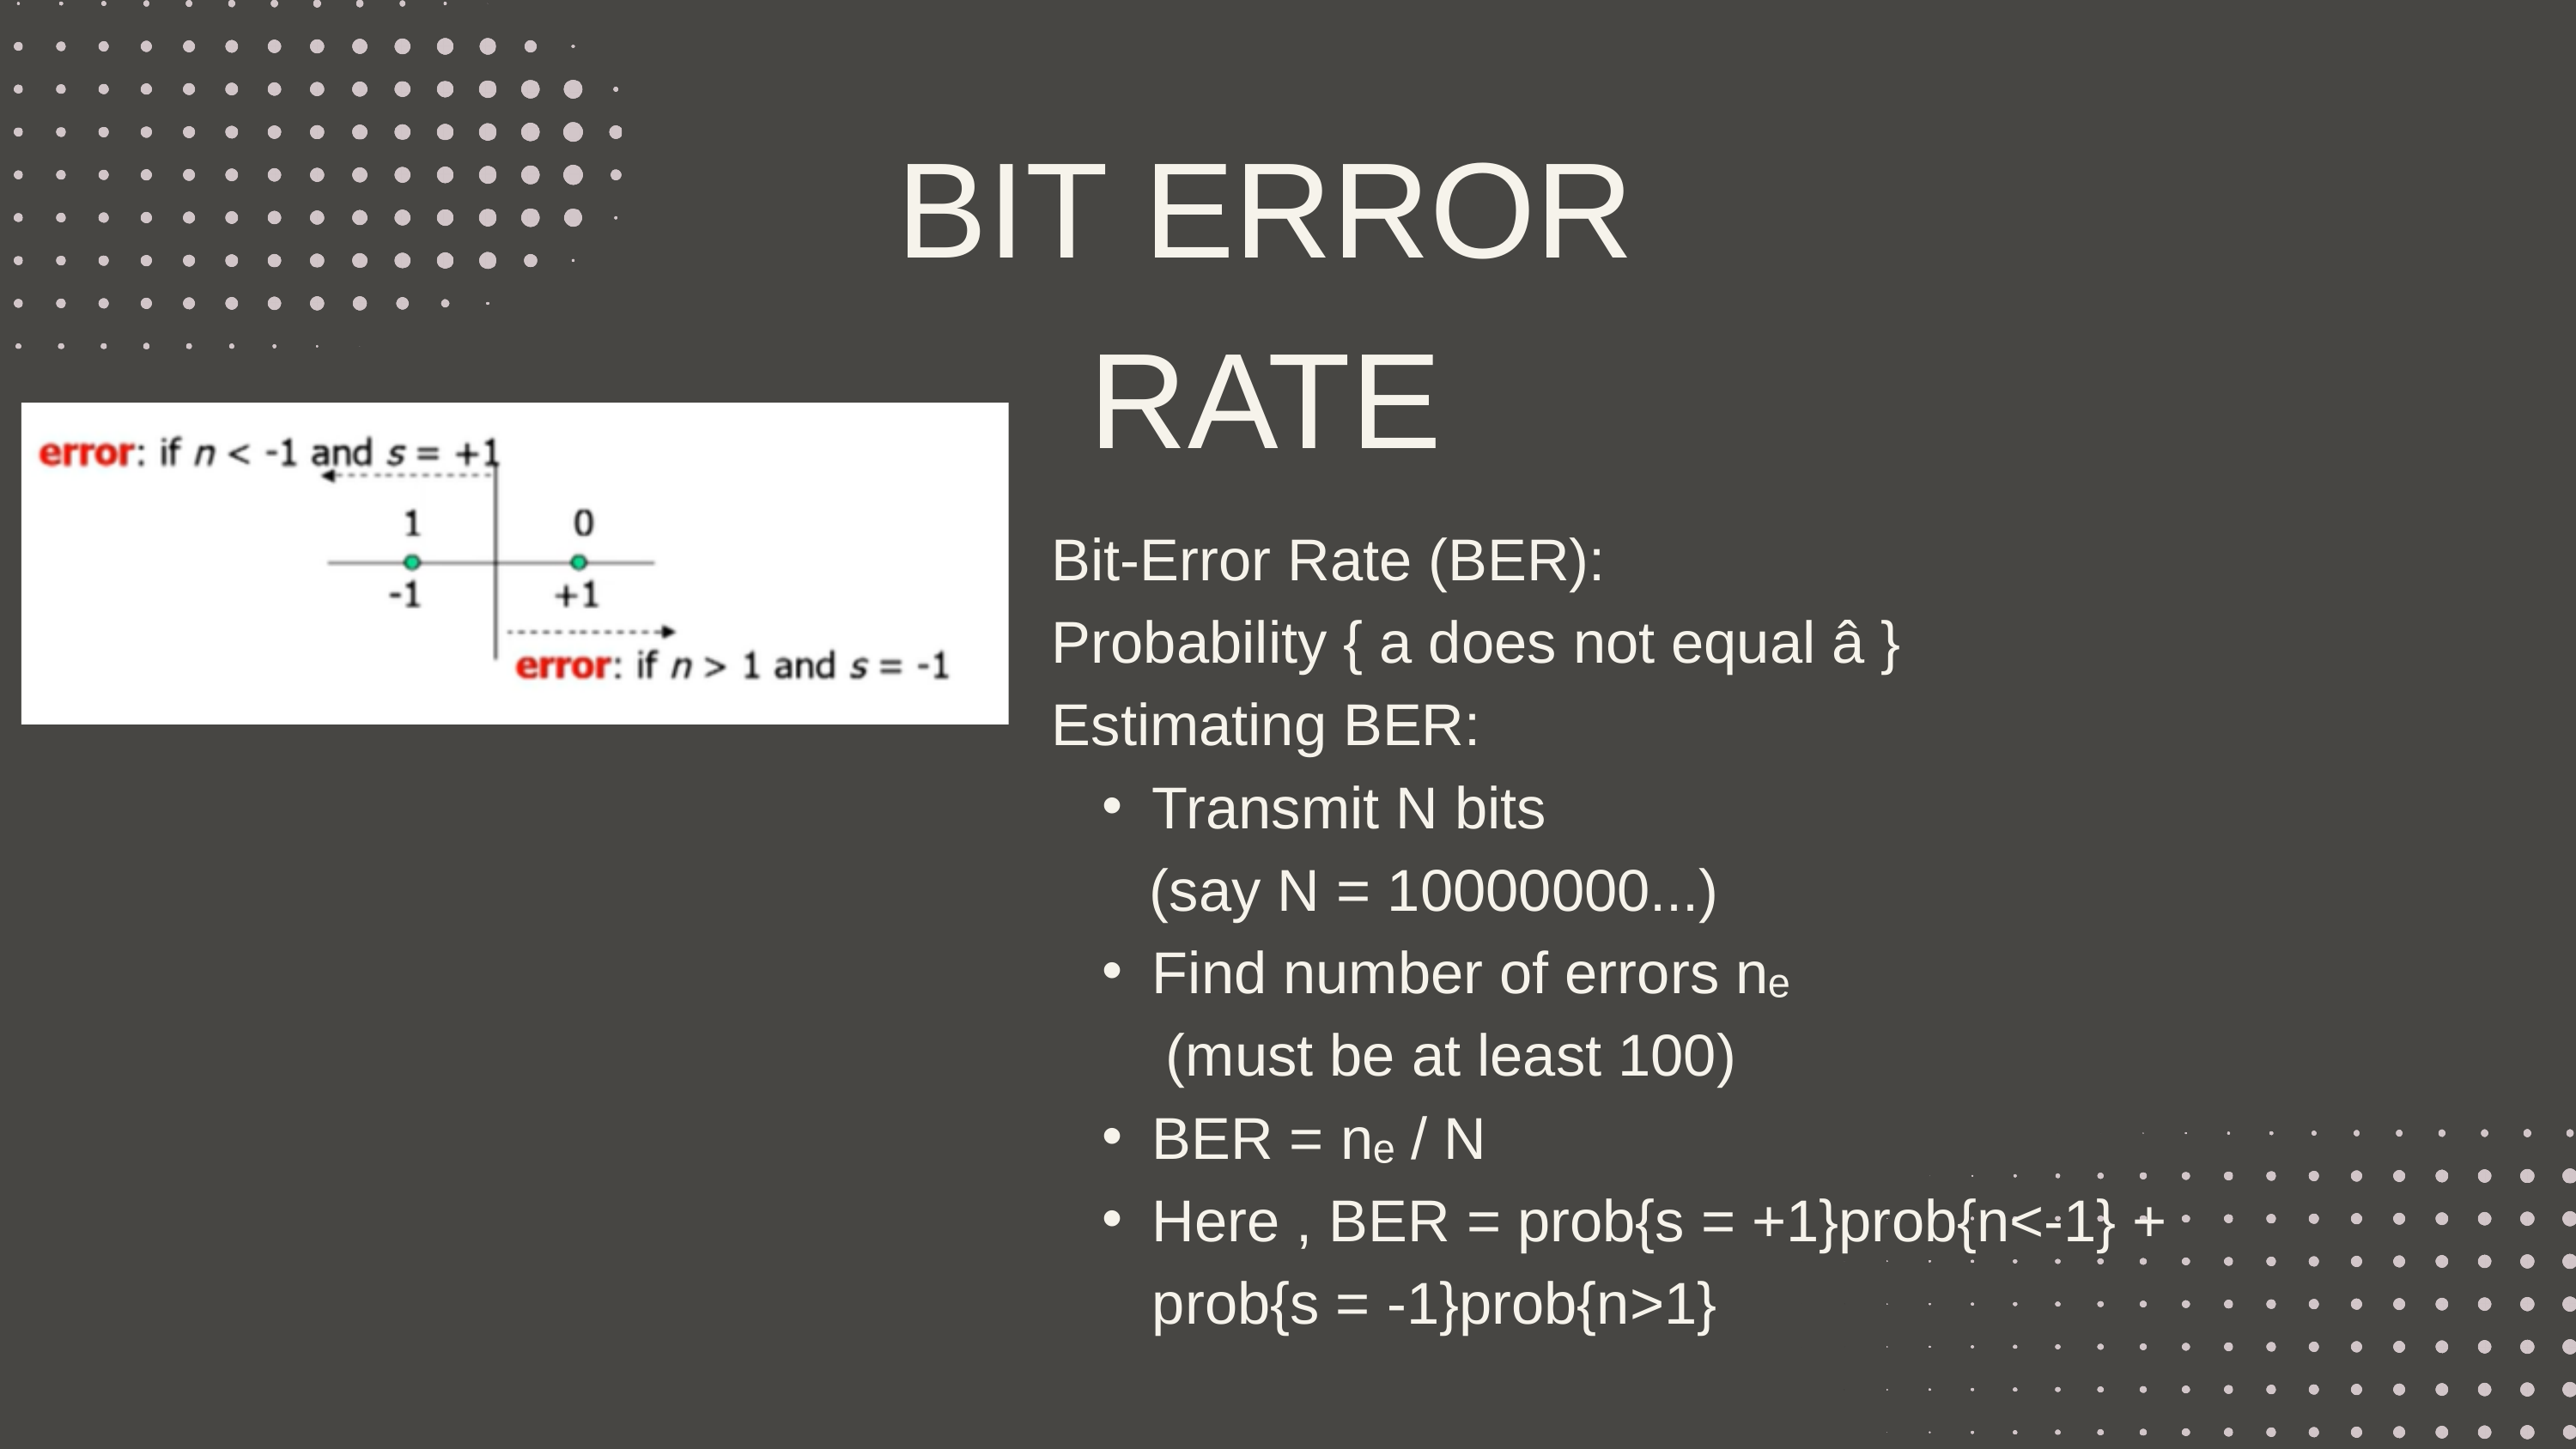

BIT ERROR RATE

Bit-Error Rate (BER):
Probability { a does not equal â }
Estimating BER:
Transmit N bits
      (say N = 10000000...)
Find number of errors nₑ
       (must be at least 100)
BER = nₑ / N
Here , BER = prob{s = +1}prob{n<-1} + prob{s = -1}prob{n>1}